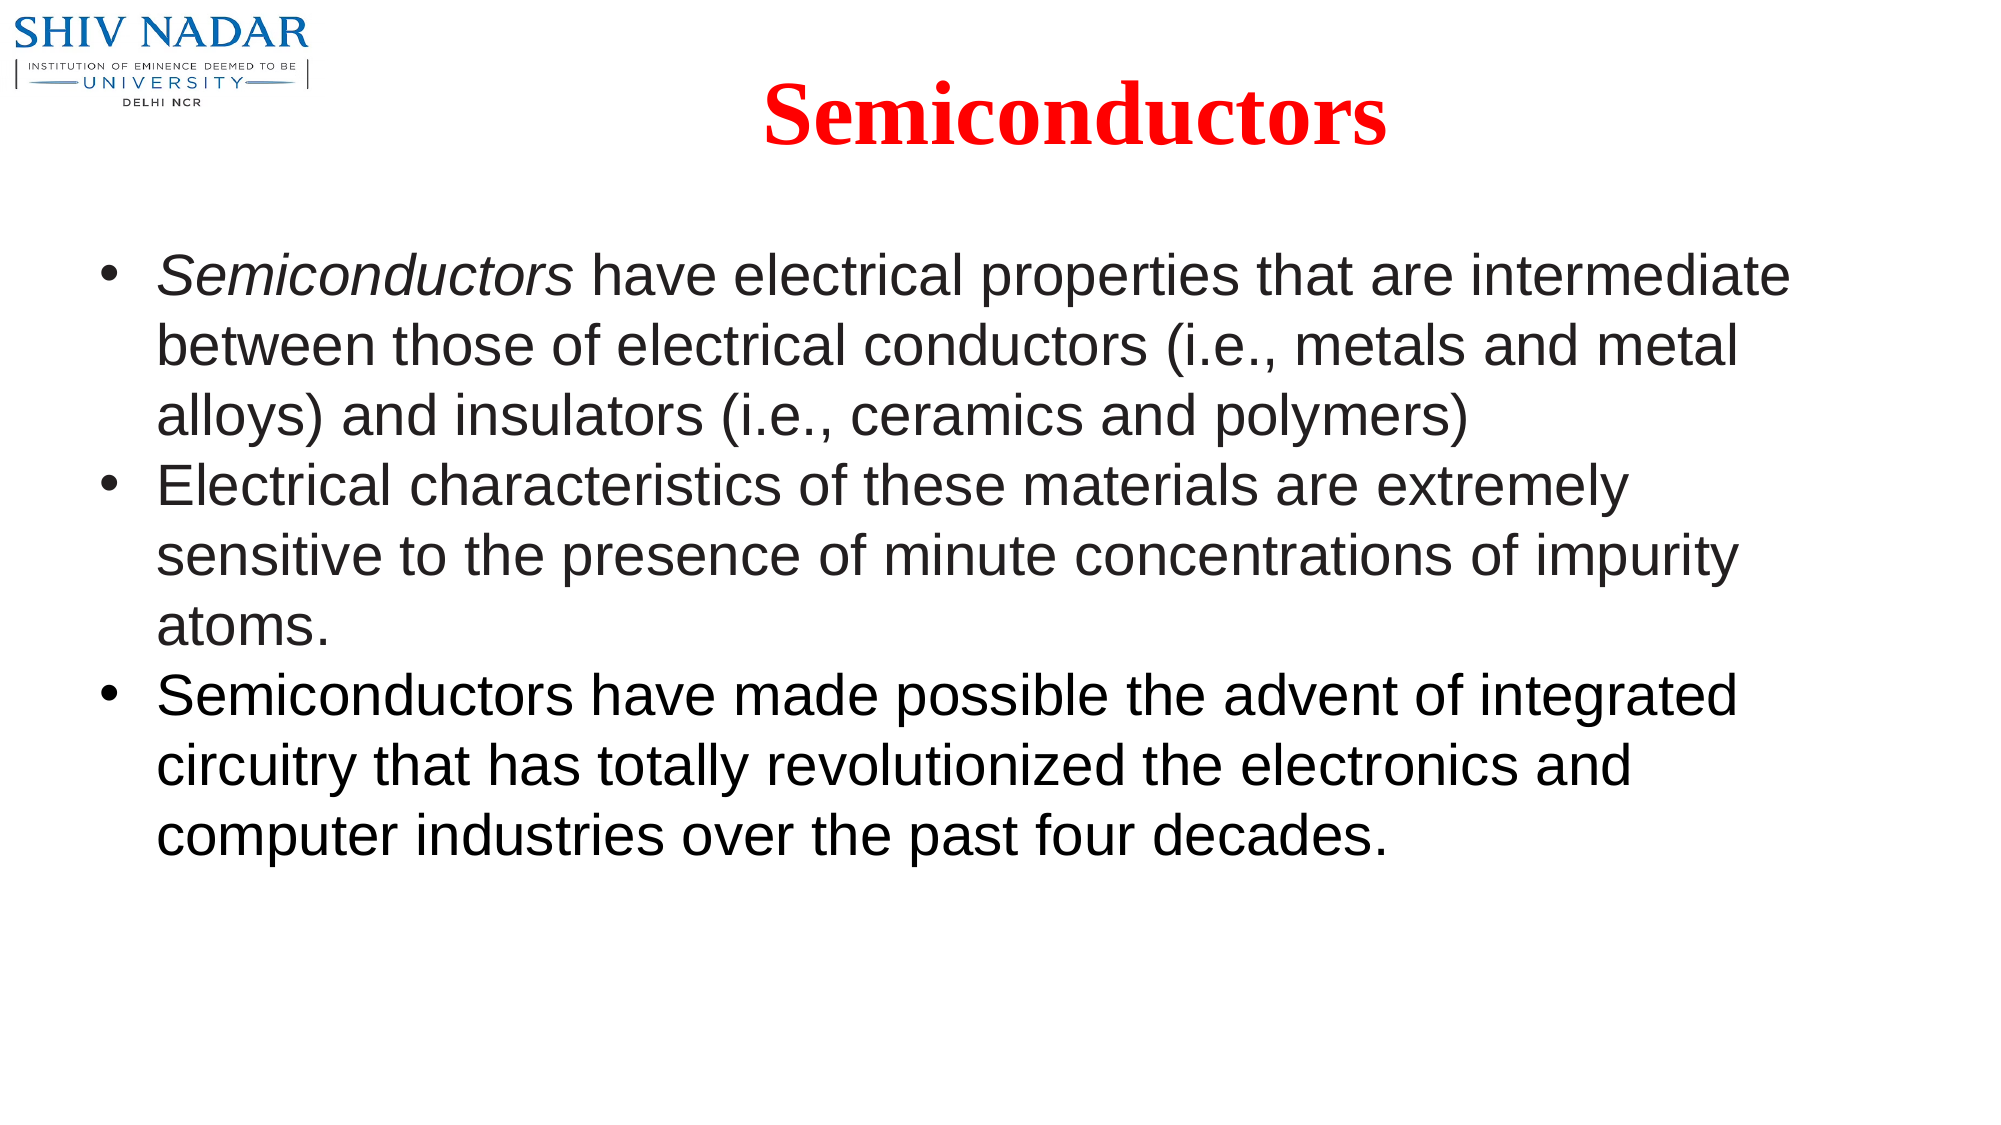

# Semiconductors
Semiconductors have electrical properties that are intermediate between those of electrical conductors (i.e., metals and metal alloys) and insulators (i.e., ceramics and polymers)
Electrical characteristics of these materials are extremely sensitive to the presence of minute concentrations of impurity atoms.
Semiconductors have made possible the advent of integrated circuitry that has totally revolutionized the electronics and computer industries over the past four decades.